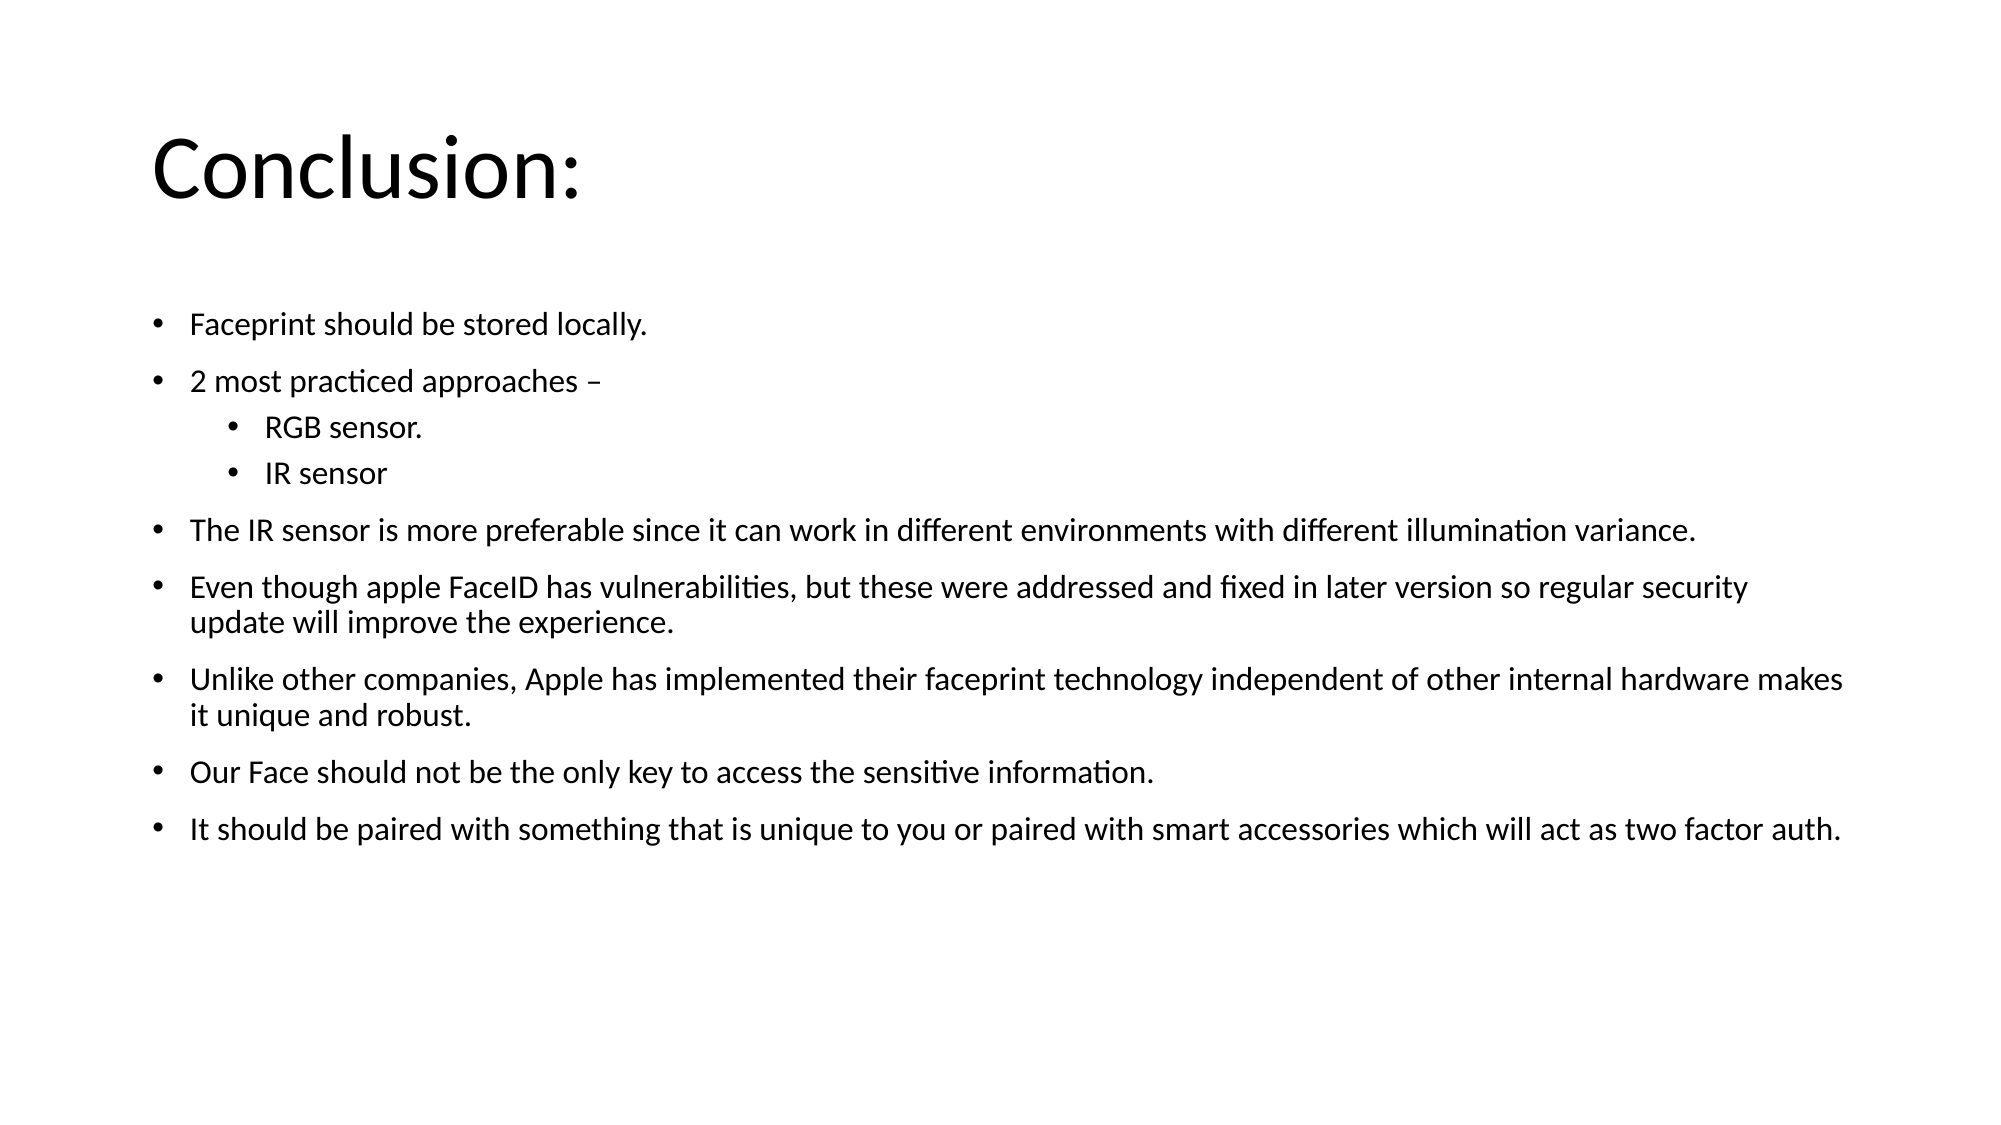

# Conclusion:
Faceprint should be stored locally.
2 most practiced approaches –
RGB sensor.
IR sensor
The IR sensor is more preferable since it can work in different environments with different illumination variance.
Even though apple FaceID has vulnerabilities, but these were addressed and fixed in later version so regular security update will improve the experience.
Unlike other companies, Apple has implemented their faceprint technology independent of other internal hardware makes it unique and robust.
Our Face should not be the only key to access the sensitive information.
It should be paired with something that is unique to you or paired with smart accessories which will act as two factor auth.